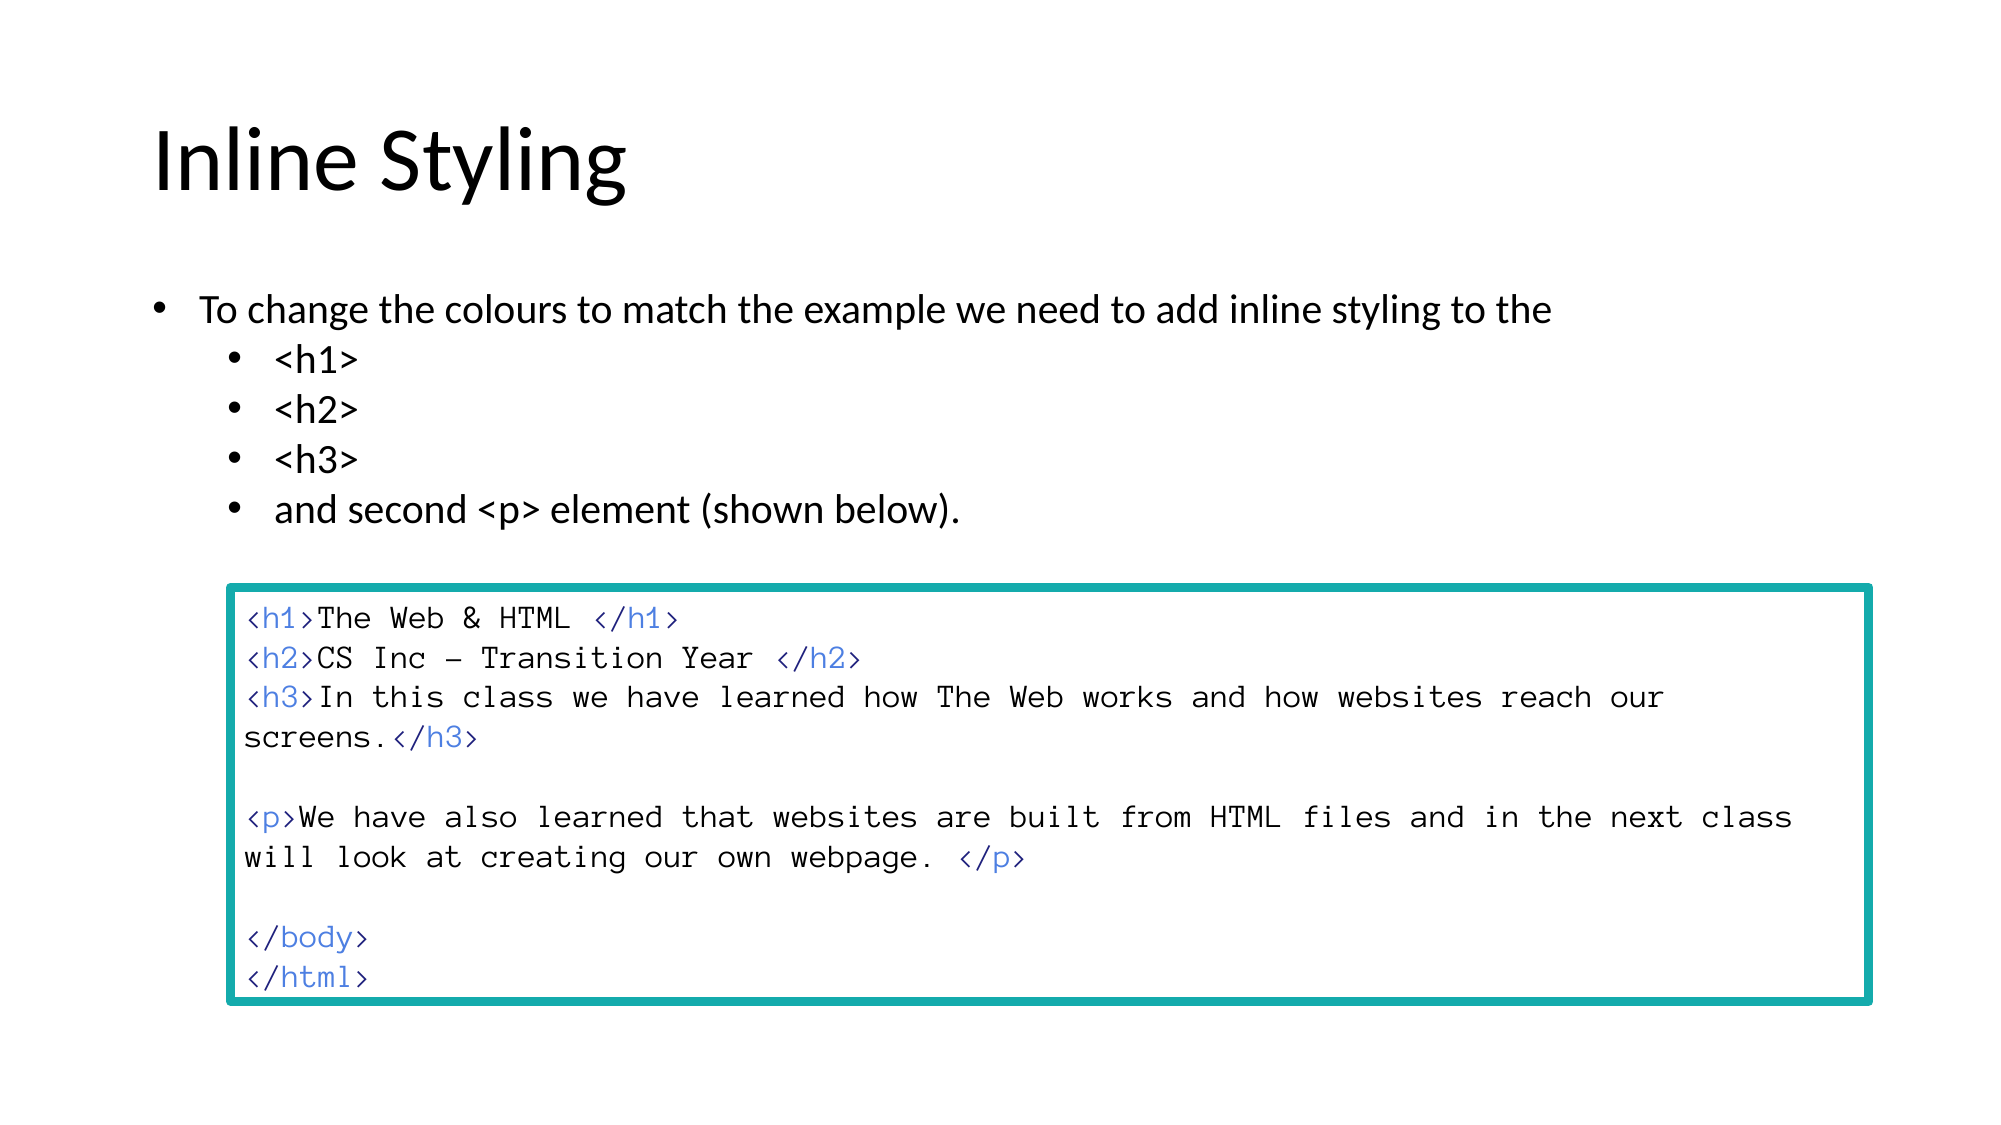

# Inline Styling
To change the colours to match the example we need to add inline styling to the
<h1>
<h2>
<h3>
and second <p> element (shown below).

<h1>The Web & HTML </h1>
<h2>CS Inc - Transition Year </h2>
<h3>In this class we have learned how The Web works and how websites reach our screens.</h3>

<p>We have also learned that websites are built from HTML files and in the next class will look at creating our own webpage. </p>

</body>
</html>